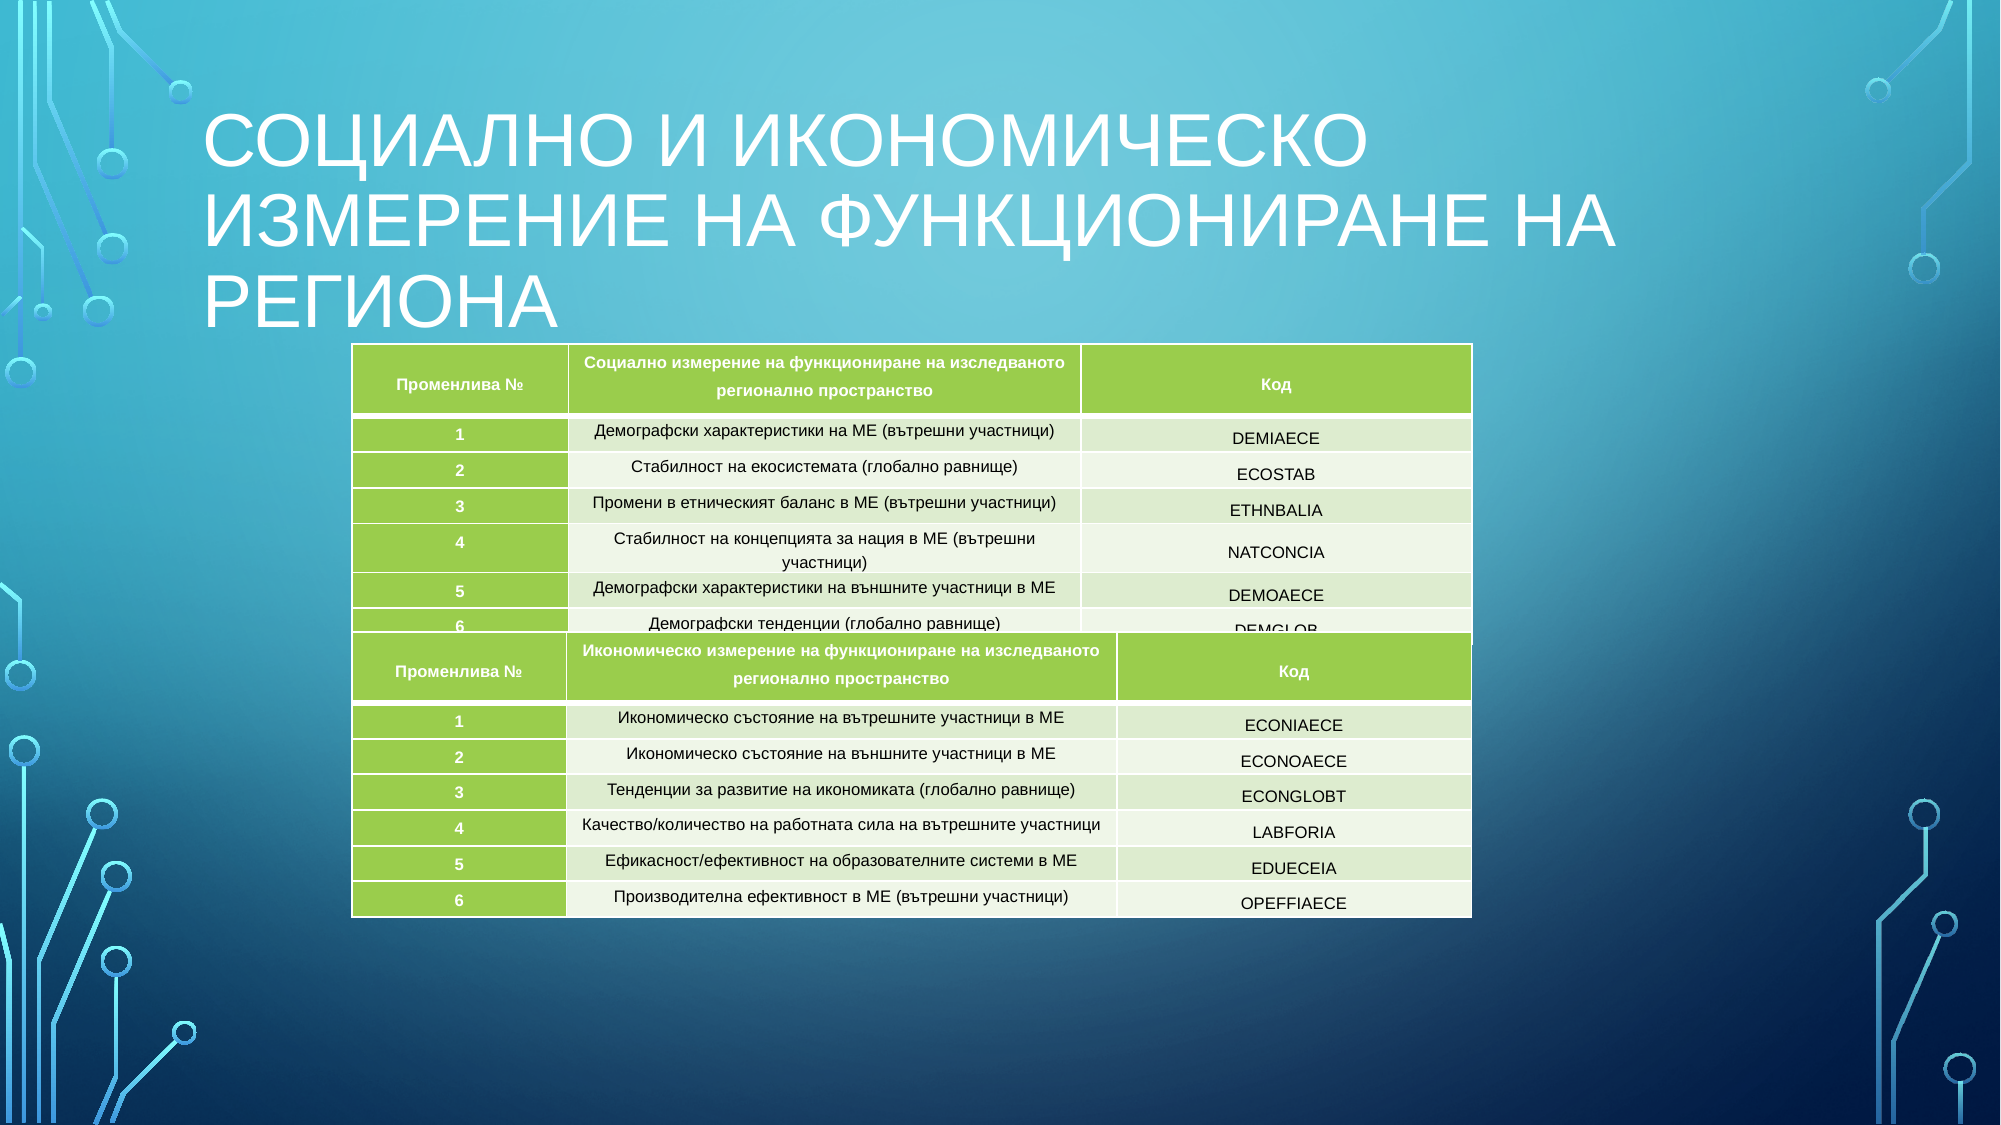

# Социално и икономическо измерение на функциониране на региона
| Променлива № | Социално измерение на функциониране на изследваното регионално пространство | Код |
| --- | --- | --- |
| 1 | Демографски характеристики на МЕ (вътрешни участници) | DEMIAECE |
| 2 | Стабилност на екосистемата (глобално равнище) | ECOSTAB |
| 3 | Промени в етническият баланс в МЕ (вътрешни участници) | ETHNBALIA |
| 4 | Стабилност на концепцията за нация в МЕ (вътрешни участници) | NATCONCIA |
| 5 | Демографски характеристики на външните участници в МЕ | DEMOAECE |
| 6 | Демографски тенденции (глобално равнище) | DEMGLOB |
| Променлива № | Икономическо измерение на функциониране на изследваното регионално пространство | Код |
| --- | --- | --- |
| 1 | Икономическо състояние на вътрешните участници в МЕ | ECONIAECE |
| 2 | Икономическо състояние на външните участници в МЕ | ECONOAECE |
| 3 | Тенденции за развитие на икономиката (глобално равнище) | ECONGLOBT |
| 4 | Качество/количество на работната сила на вътрешните участници | LABFORIA |
| 5 | Ефикасност/ефективност на образователните системи в МЕ | EDUECEIA |
| 6 | Производителна ефективност в МЕ (вътрешни участници) | OPEFFIAECE |